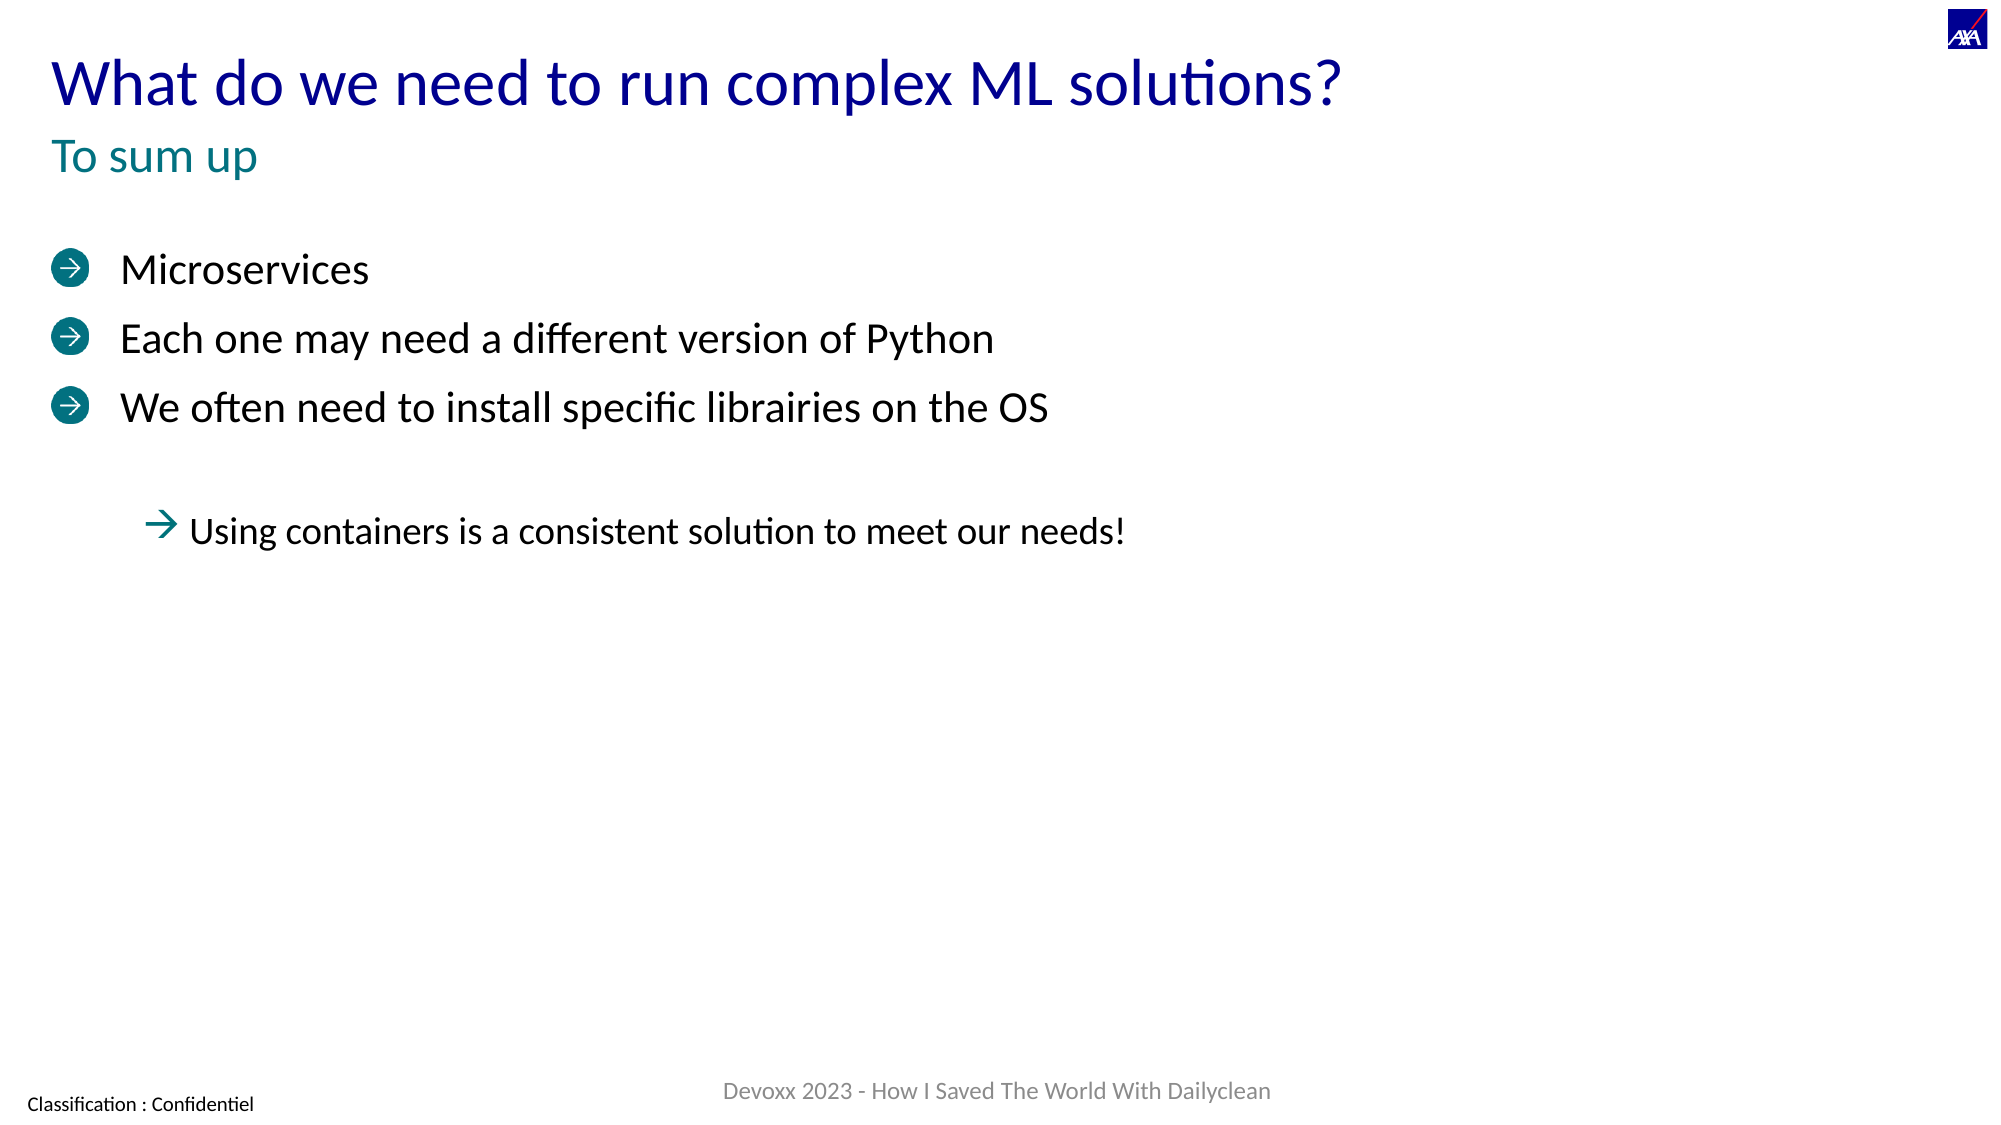

# What do we need to run complex ML solutions?
To sum up
Microservices
Each one may need a different version of Python
We often need to install specific librairies on the OS

Using containers is a consistent solution to meet our needs!

Devoxx 2023 - How I Saved The World With Dailyclean